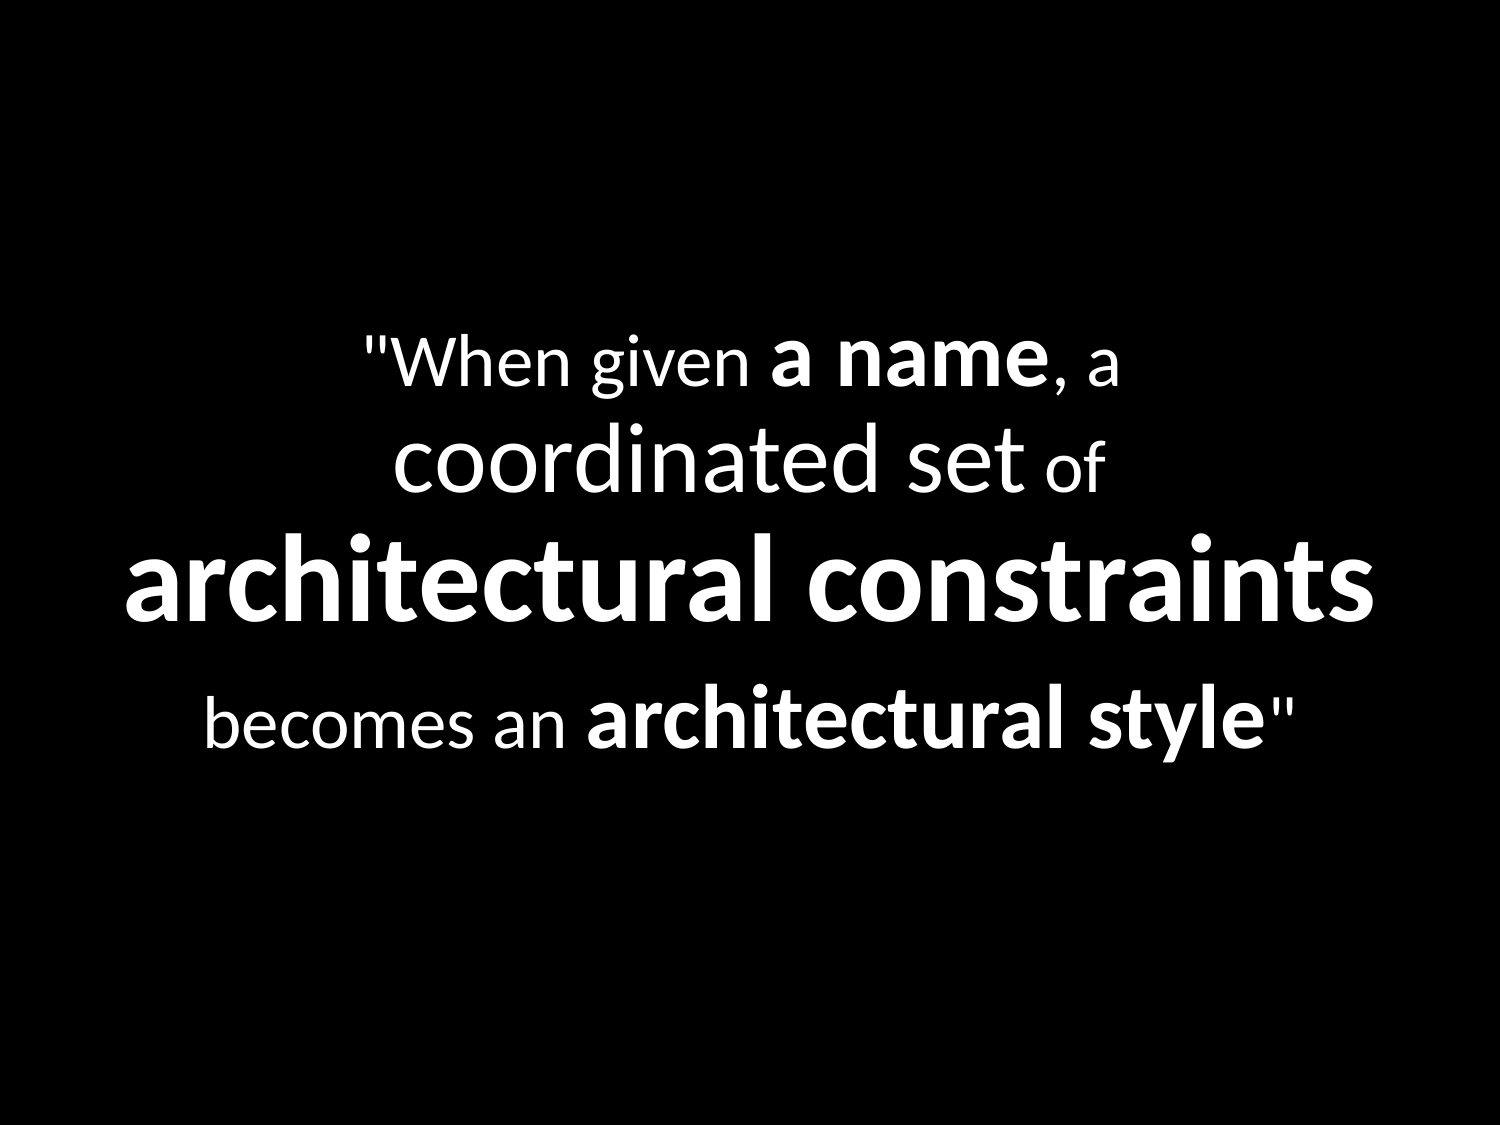

"When given a name, a
coordinated set of architectural constraints
becomes an architectural style"